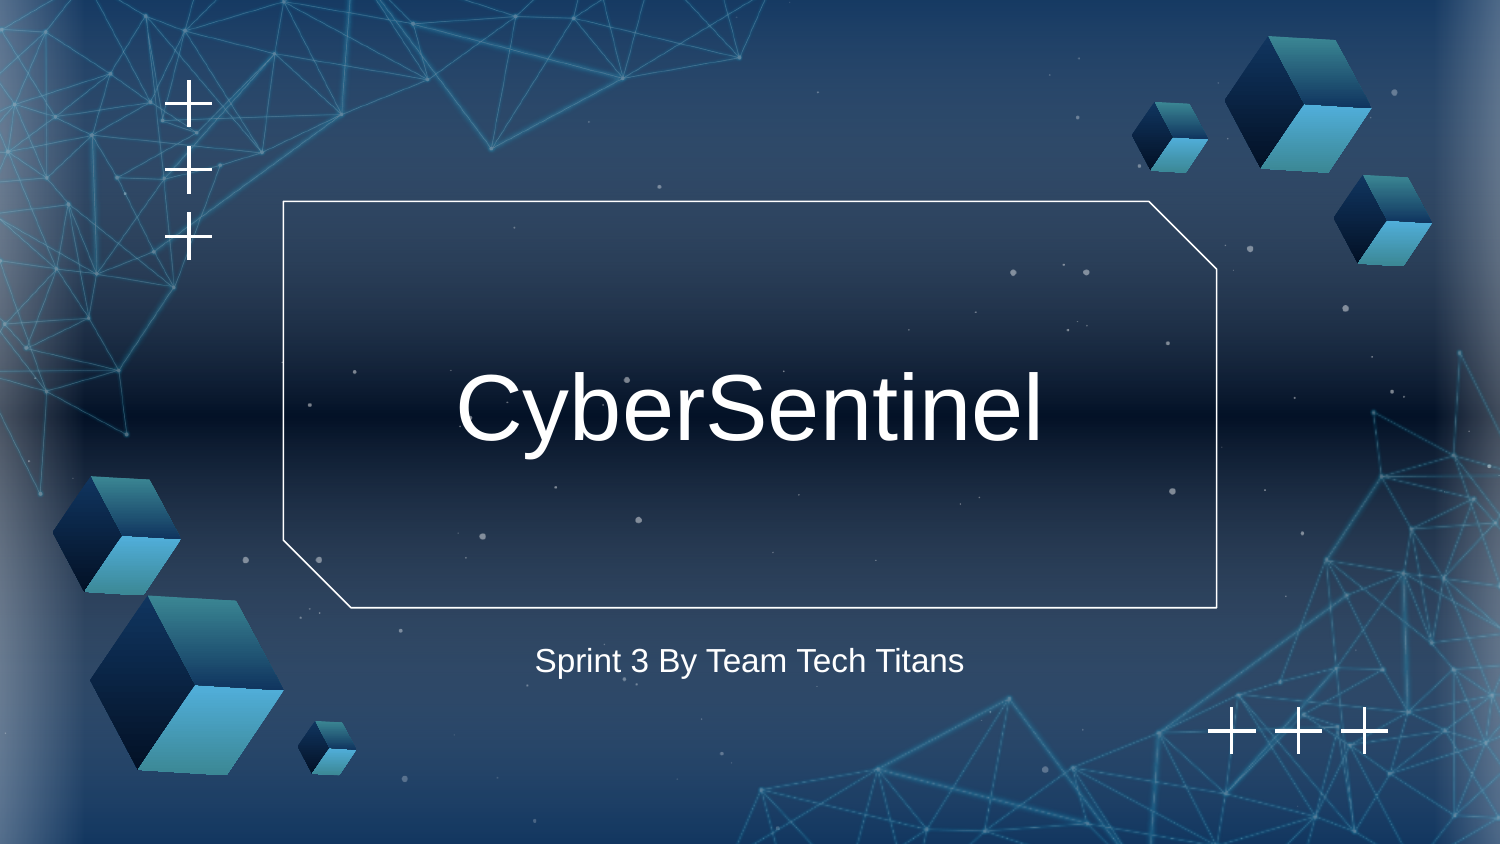

# CyberSentinel

Sprint 3 By Team Tech Titans